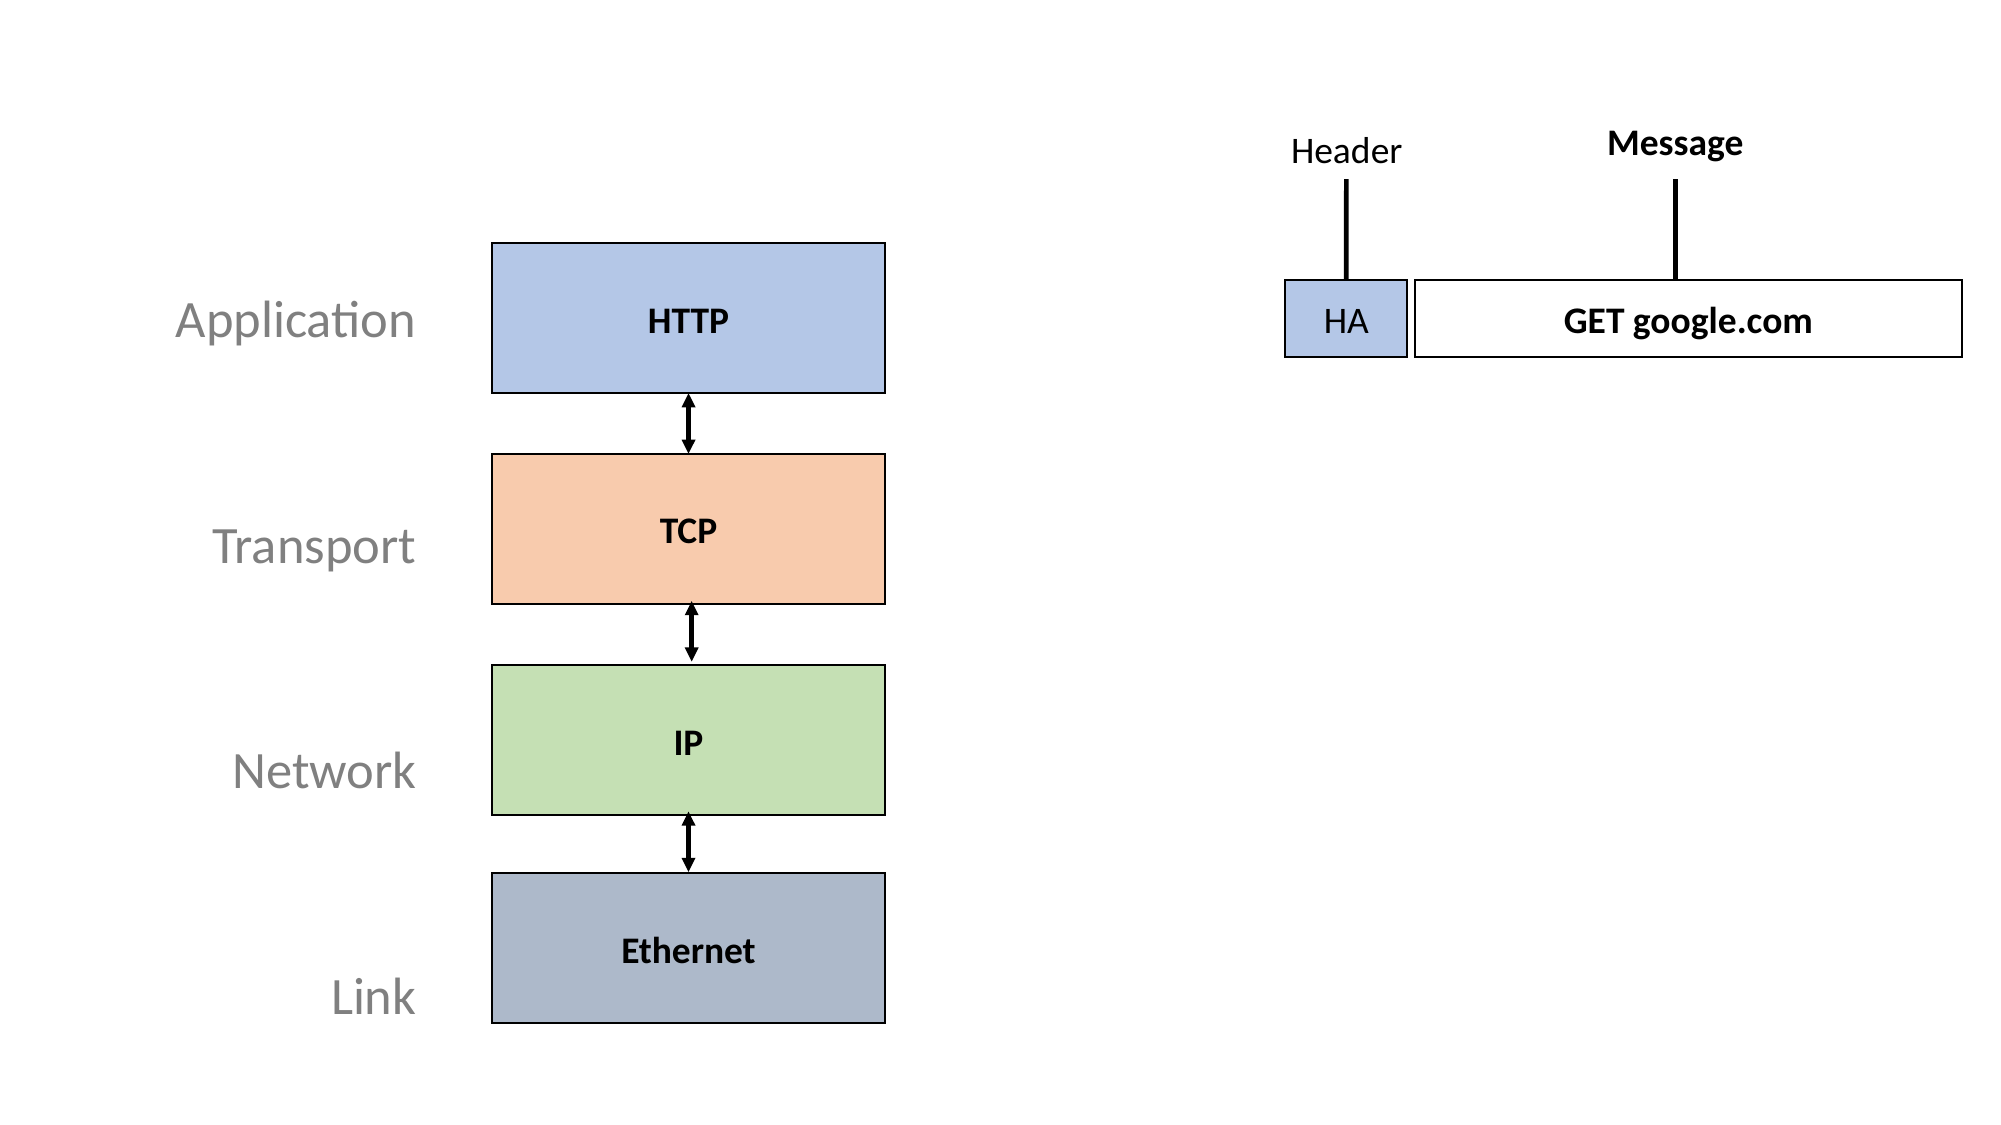

Message
Header
HTTP
GET google.com
HA
Application

Transport

Network

Link
TCP
IP
Ethernet